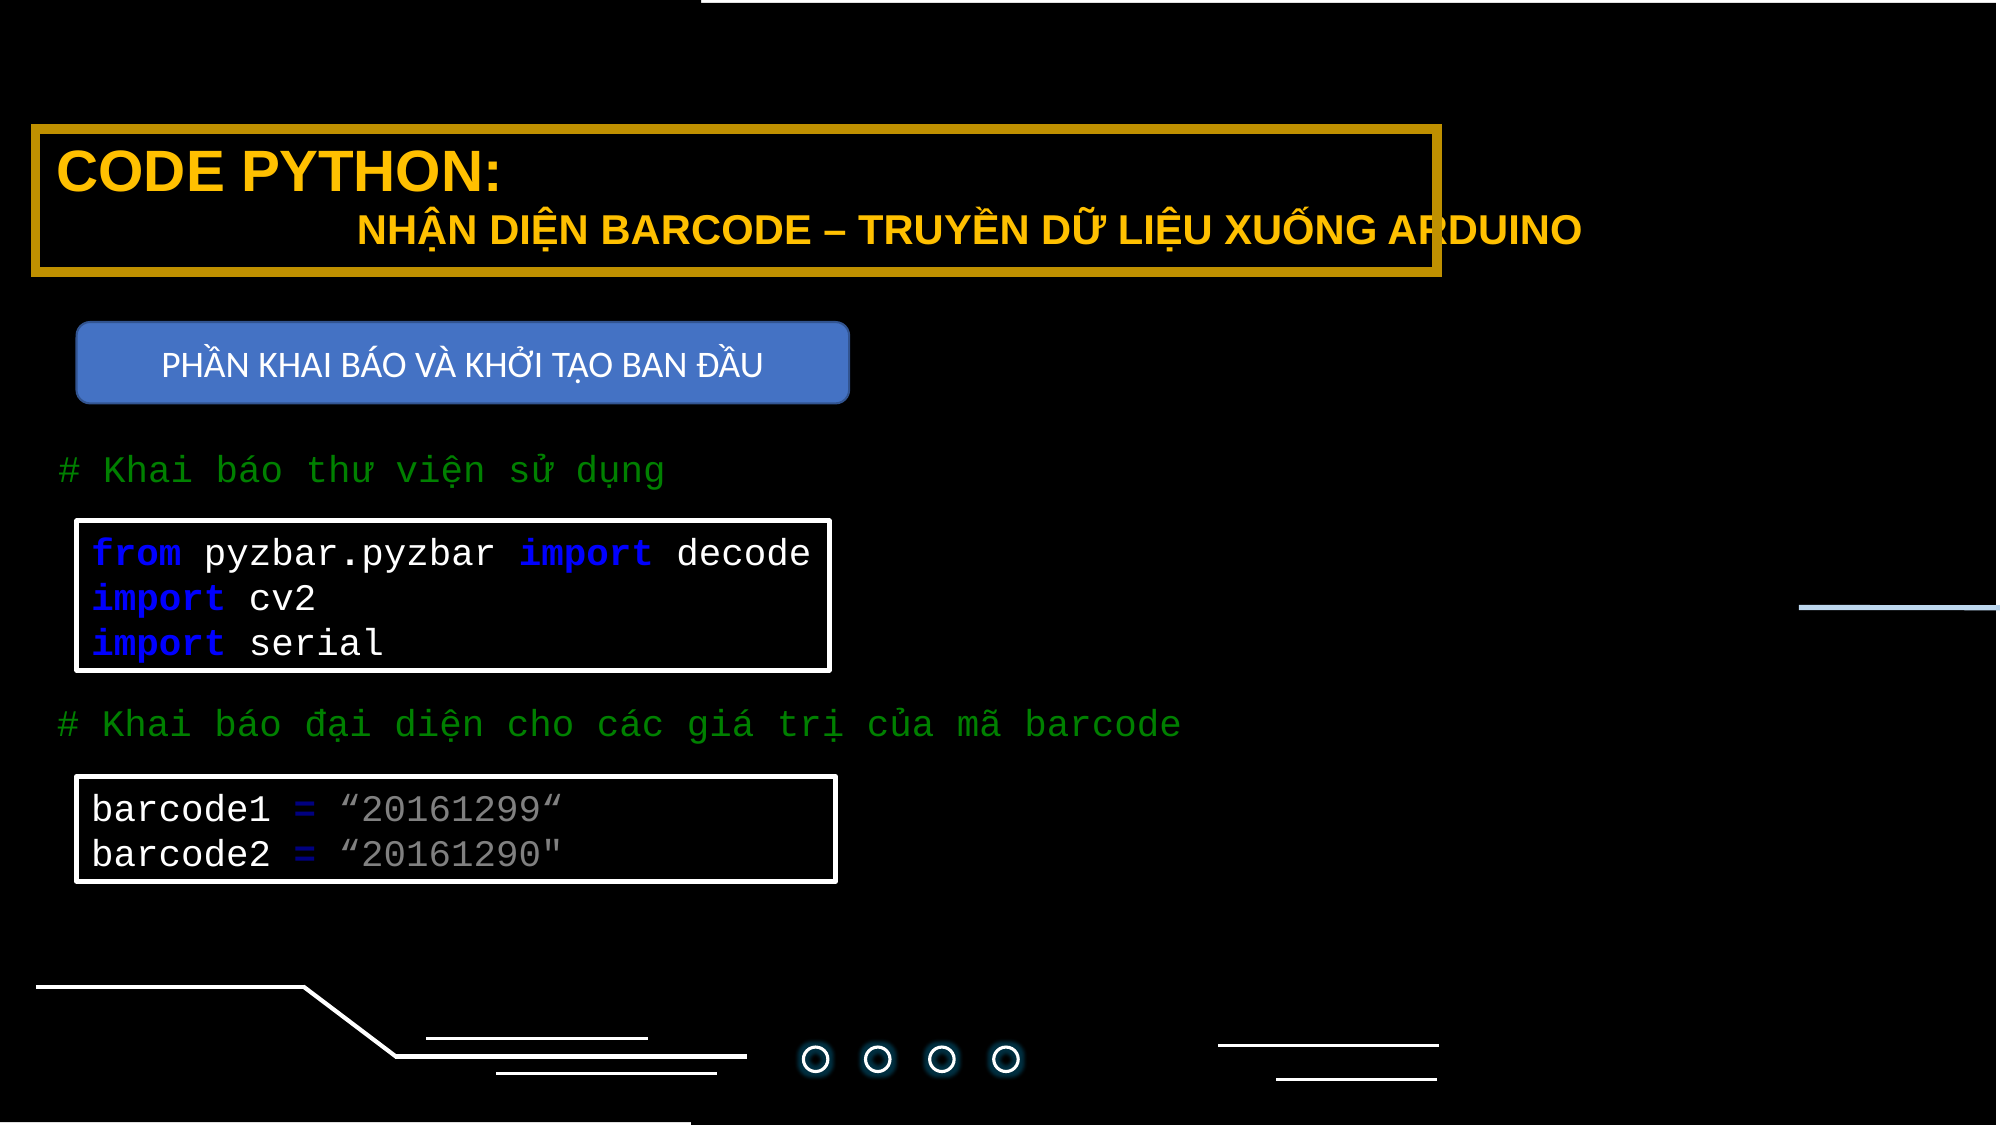

CODE PYTHON:
		NHẬN DIỆN BARCODE – TRUYỀN DỮ LIỆU XUỐNG ARDUINO

PHẦN KHAI BÁO VÀ KHỞI TẠO BAN ĐẦU
# Khai báo thư viện sử dụng
from pyzbar.pyzbar import decode
import cv2
import serial
# Khai báo đại diện cho các giá trị của mã barcode
barcode1 = “20161299“
barcode2 = “20161290"